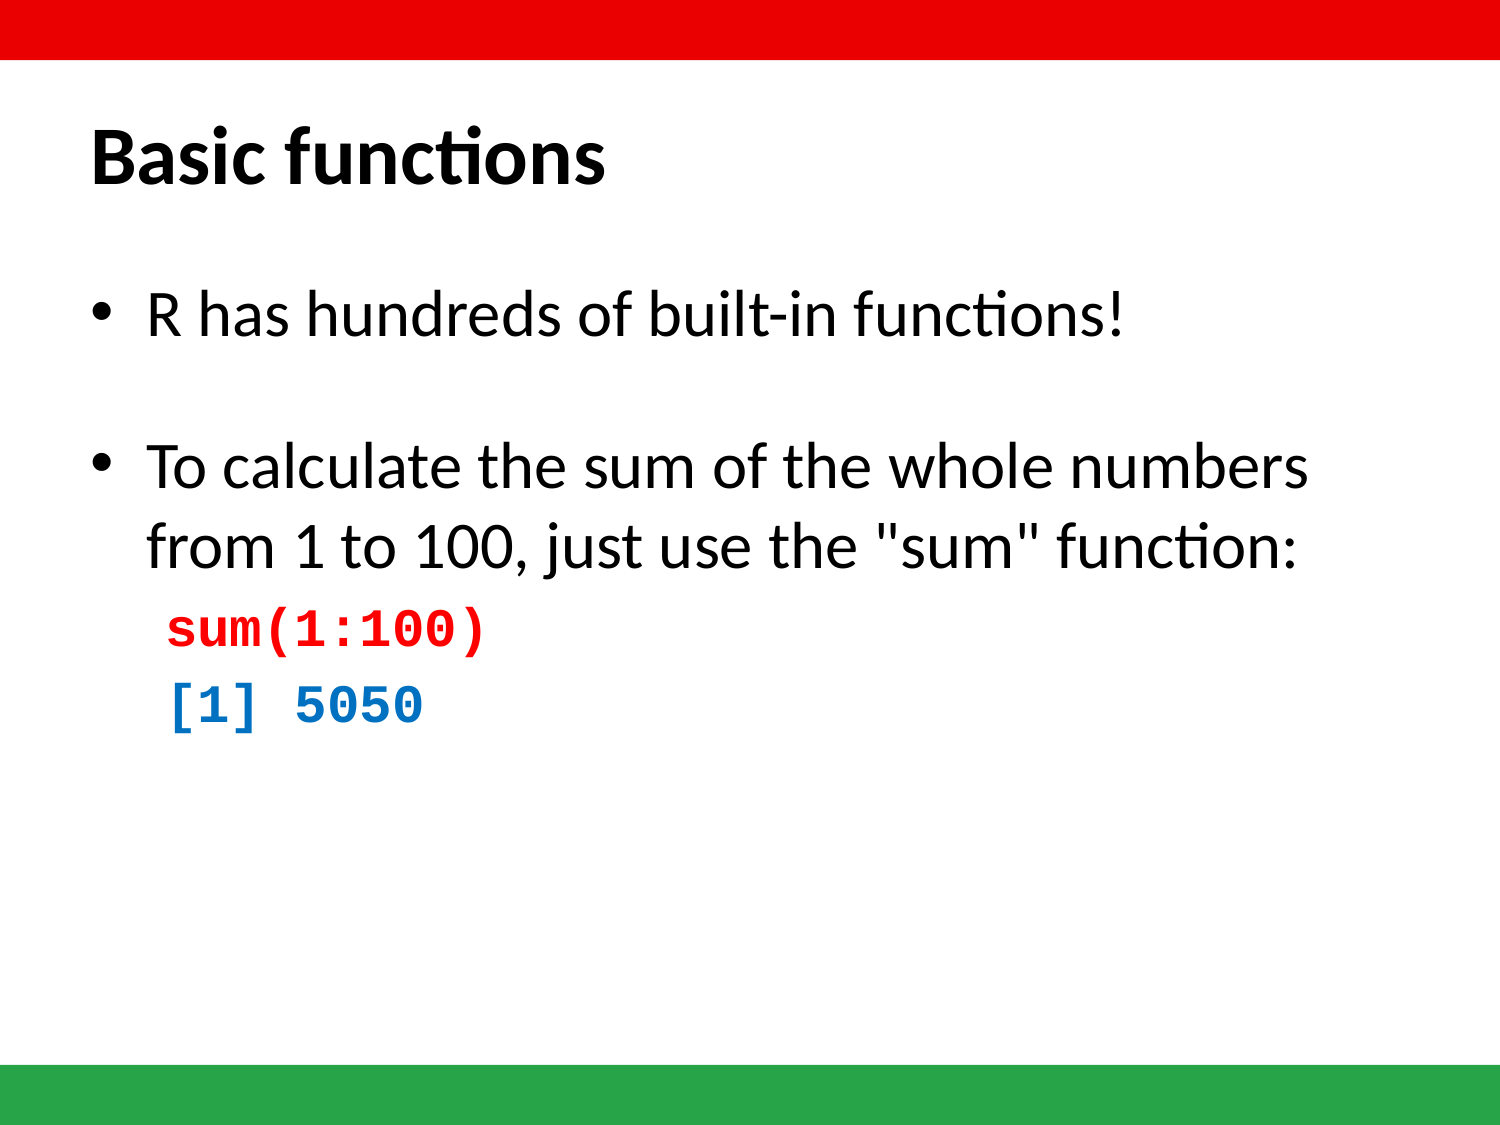

# Basic functions
R has hundreds of built-in functions!

To calculate the sum of the whole numbers from 1 to 100, just use the "sum" function:
sum(1:100)
[1] 5050